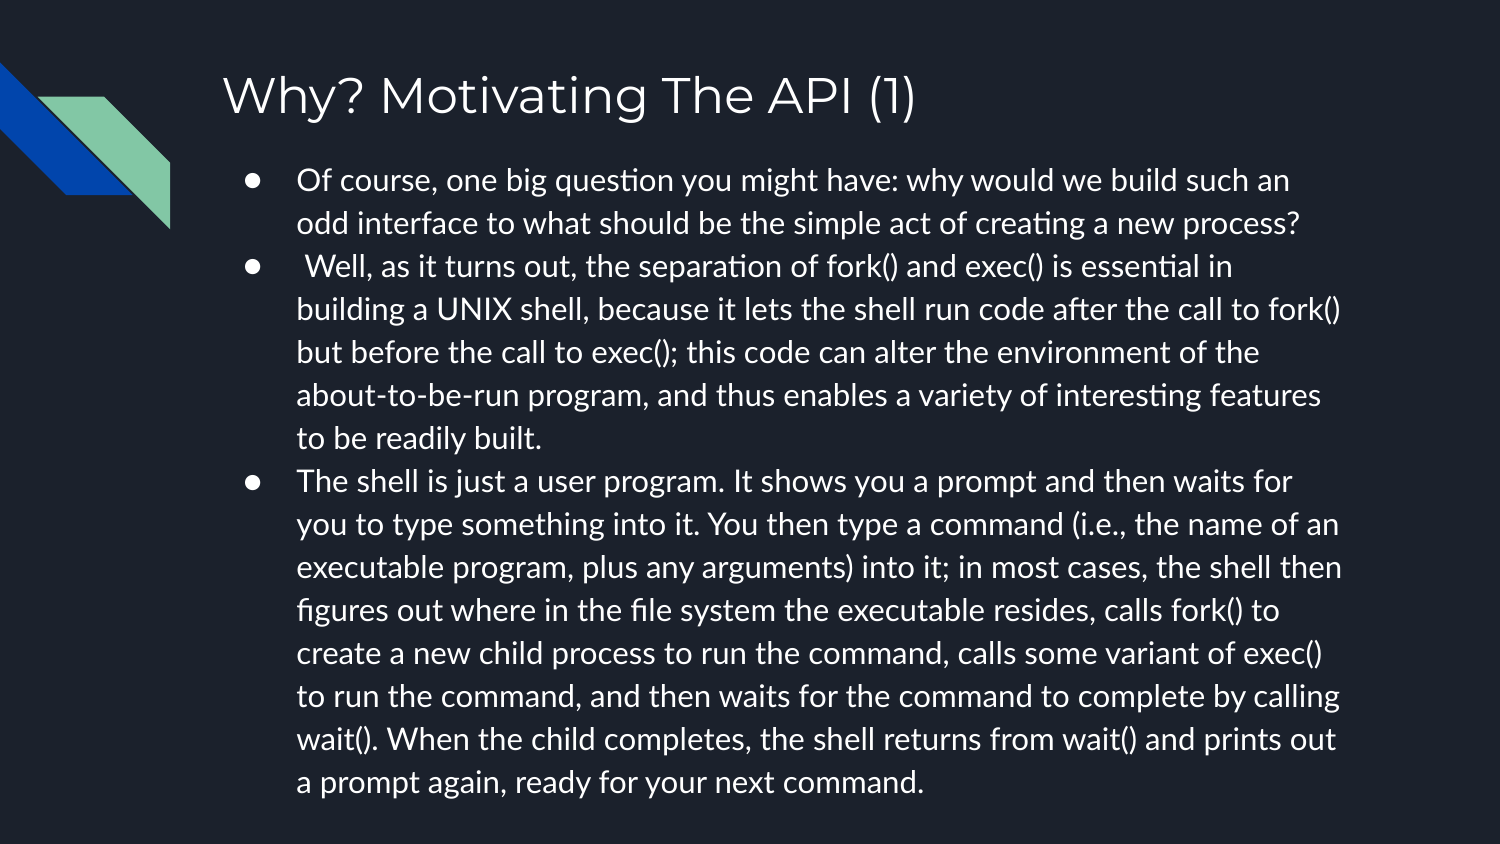

# Why? Motivating The API (1)
Of course, one big question you might have: why would we build such an odd interface to what should be the simple act of creating a new process?
 Well, as it turns out, the separation of fork() and exec() is essential in building a UNIX shell, because it lets the shell run code after the call to fork() but before the call to exec(); this code can alter the environment of the about-to-be-run program, and thus enables a variety of interesting features to be readily built.
The shell is just a user program. It shows you a prompt and then waits for you to type something into it. You then type a command (i.e., the name of an executable program, plus any arguments) into it; in most cases, the shell then figures out where in the file system the executable resides, calls fork() to create a new child process to run the command, calls some variant of exec() to run the command, and then waits for the command to complete by calling wait(). When the child completes, the shell returns from wait() and prints out a prompt again, ready for your next command.